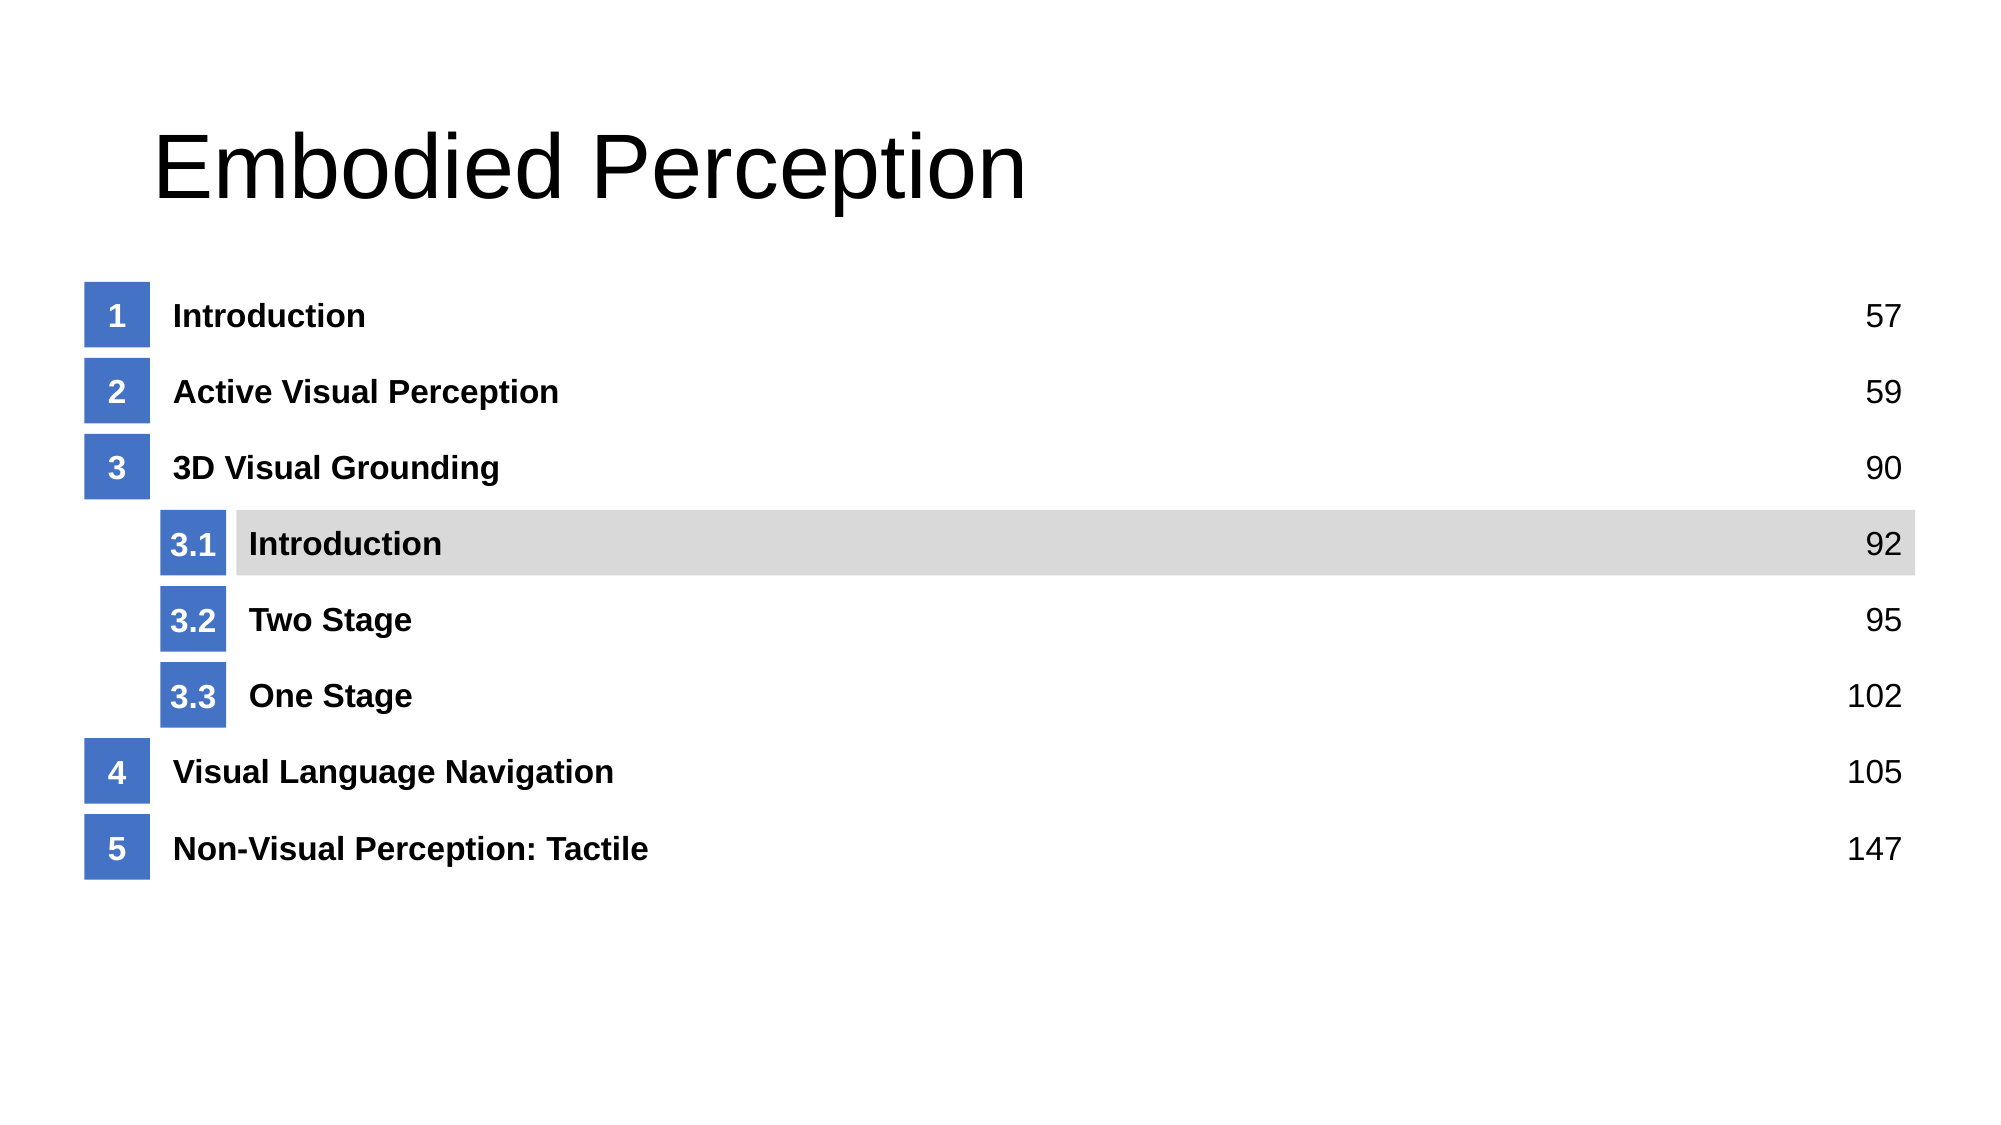

# Embodied Perception
1
Introduction
57
2
Active Visual Perception
59
3
3D Visual Grounding
90
3.1

Introduction
92
3.2
Two Stage
95
3.3
One Stage
102
4
Visual Language Navigation
105
5
Non-Visual Perception: Tactile
147